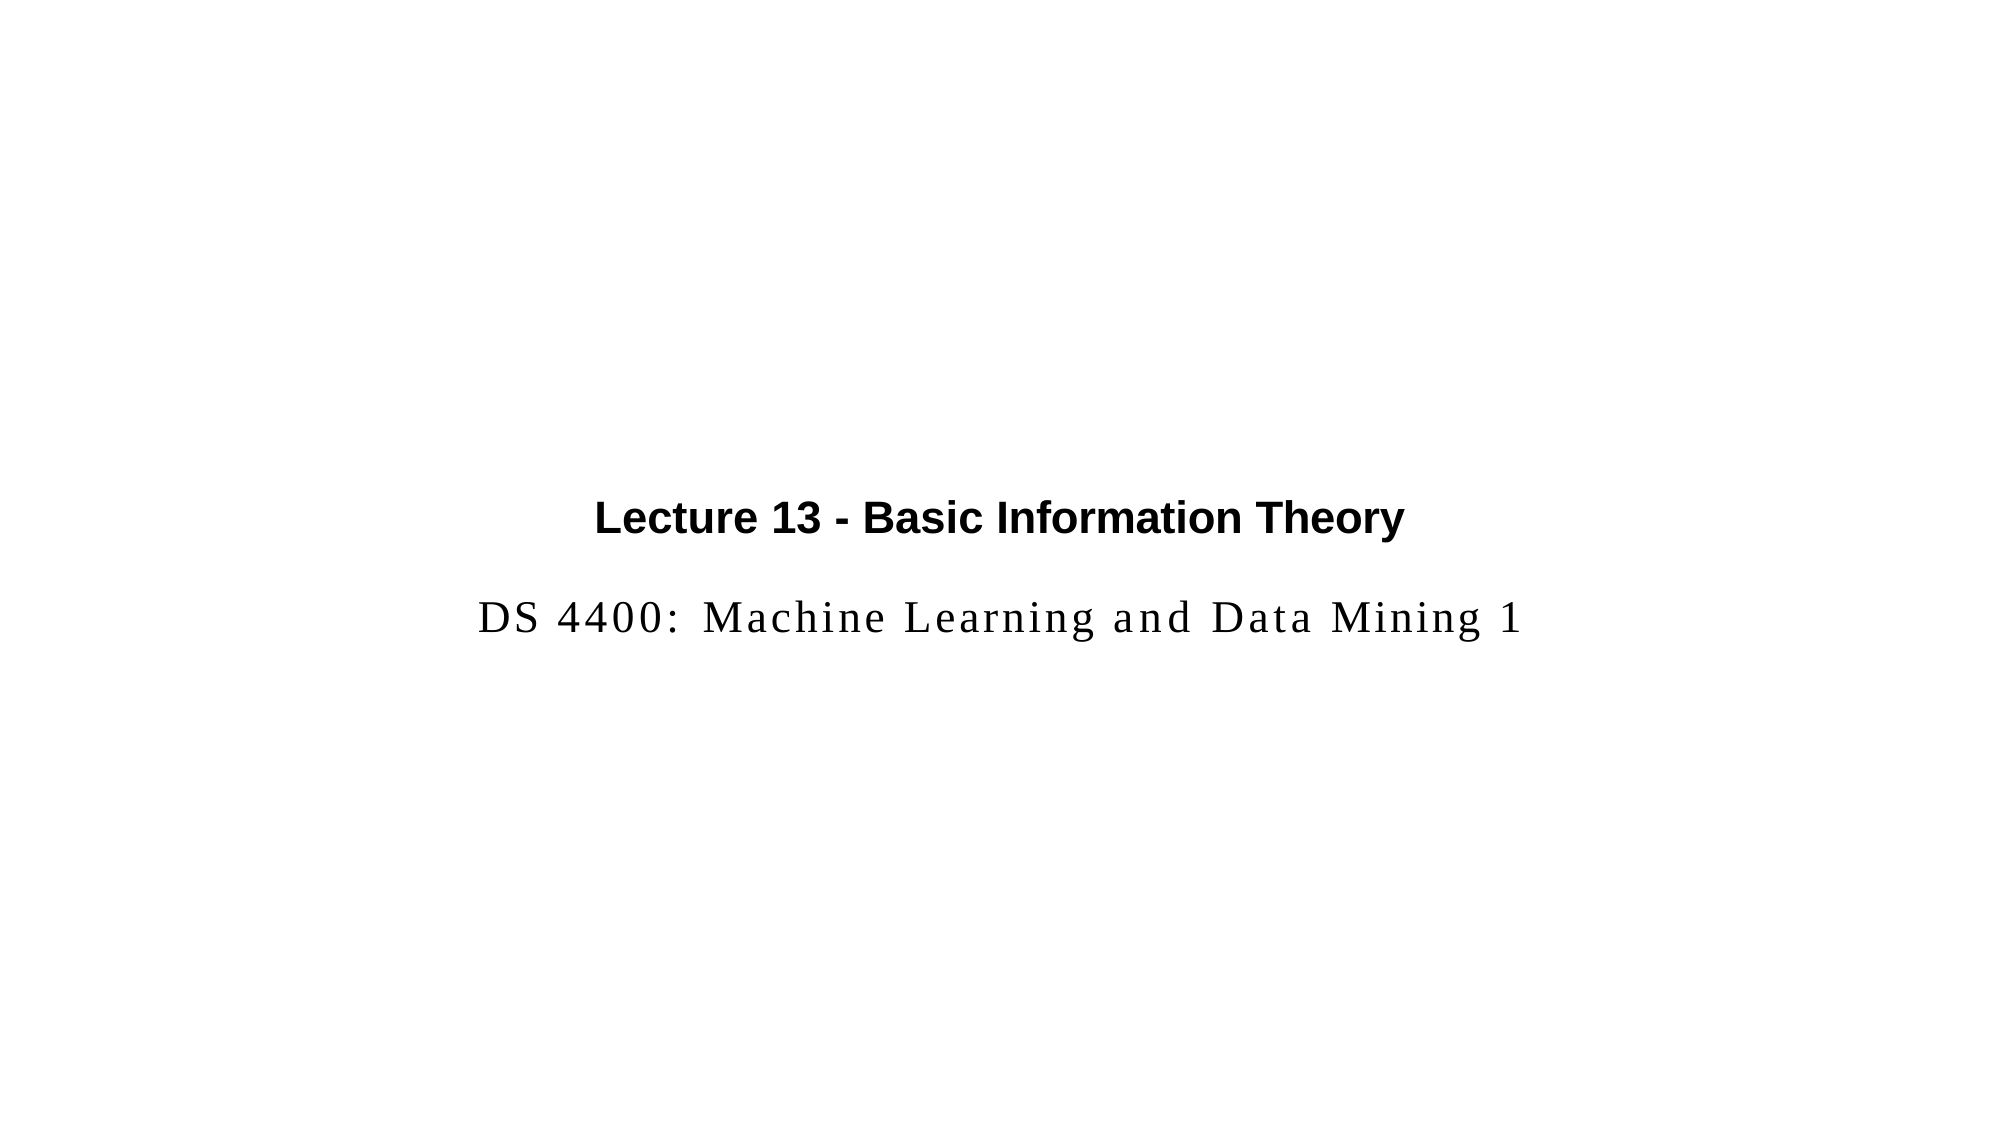

Lecture 13 - Basic Information Theory
DS 4400: Machine Learning and Data Mining 1